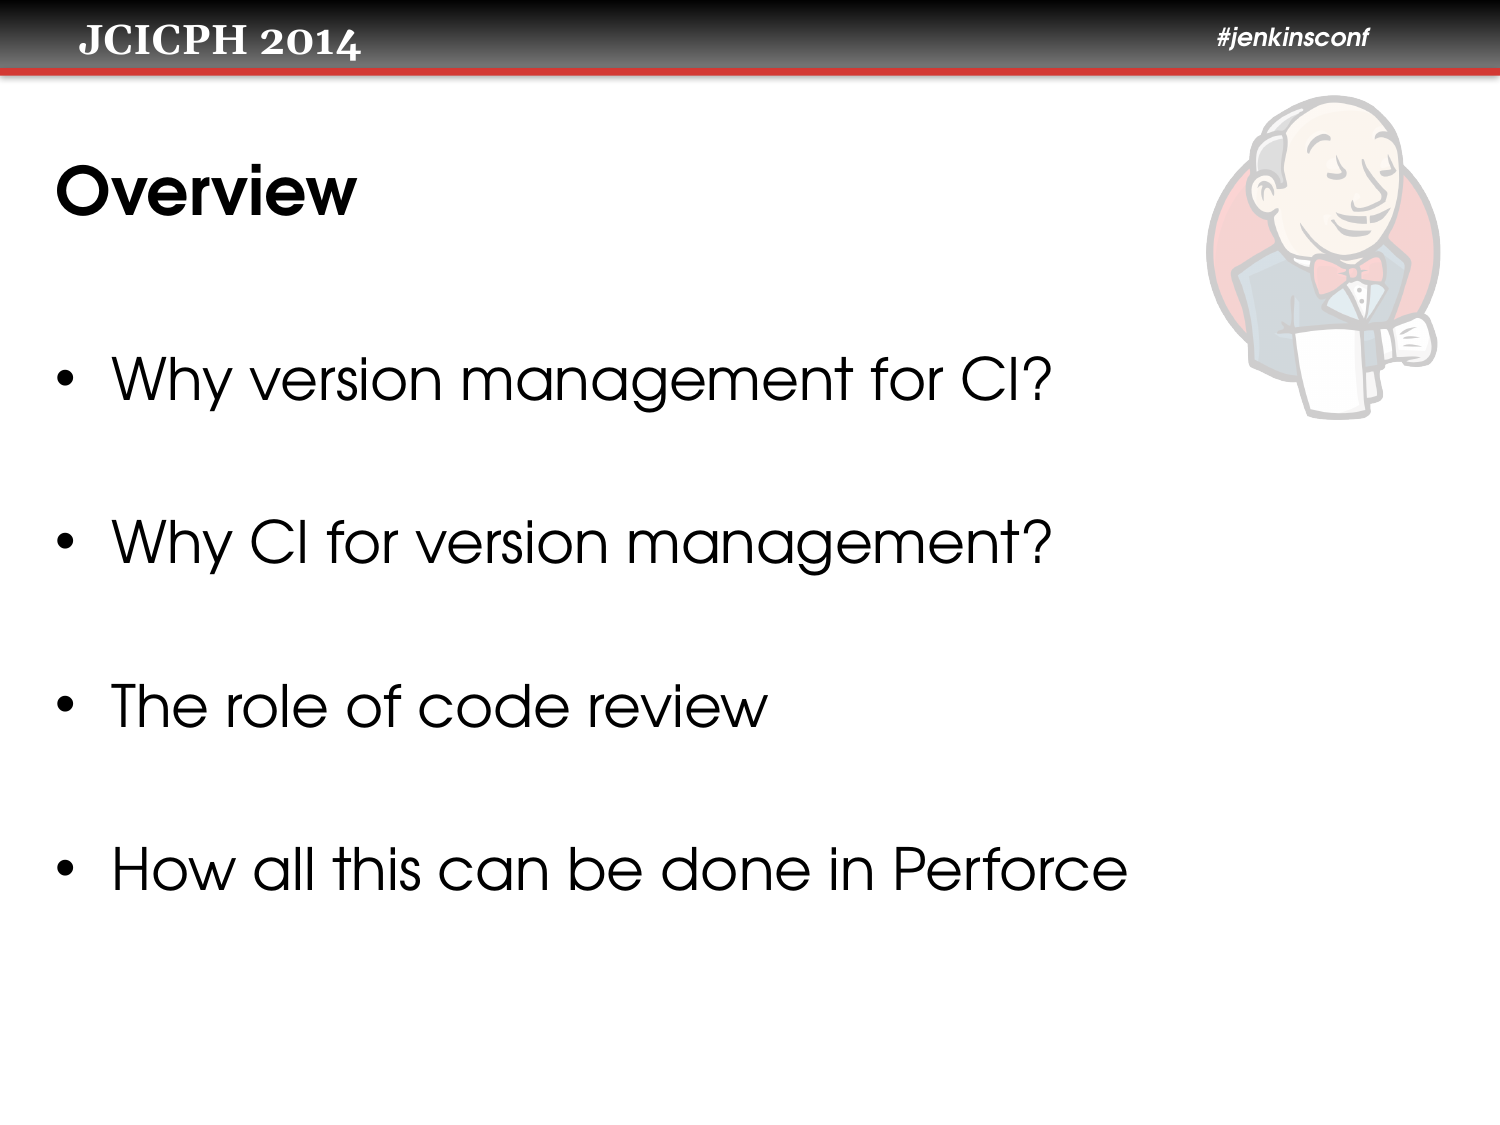

# Overview
Why version management for CI?

Why CI for version management?

The role of code review

How all this can be done in Perforce